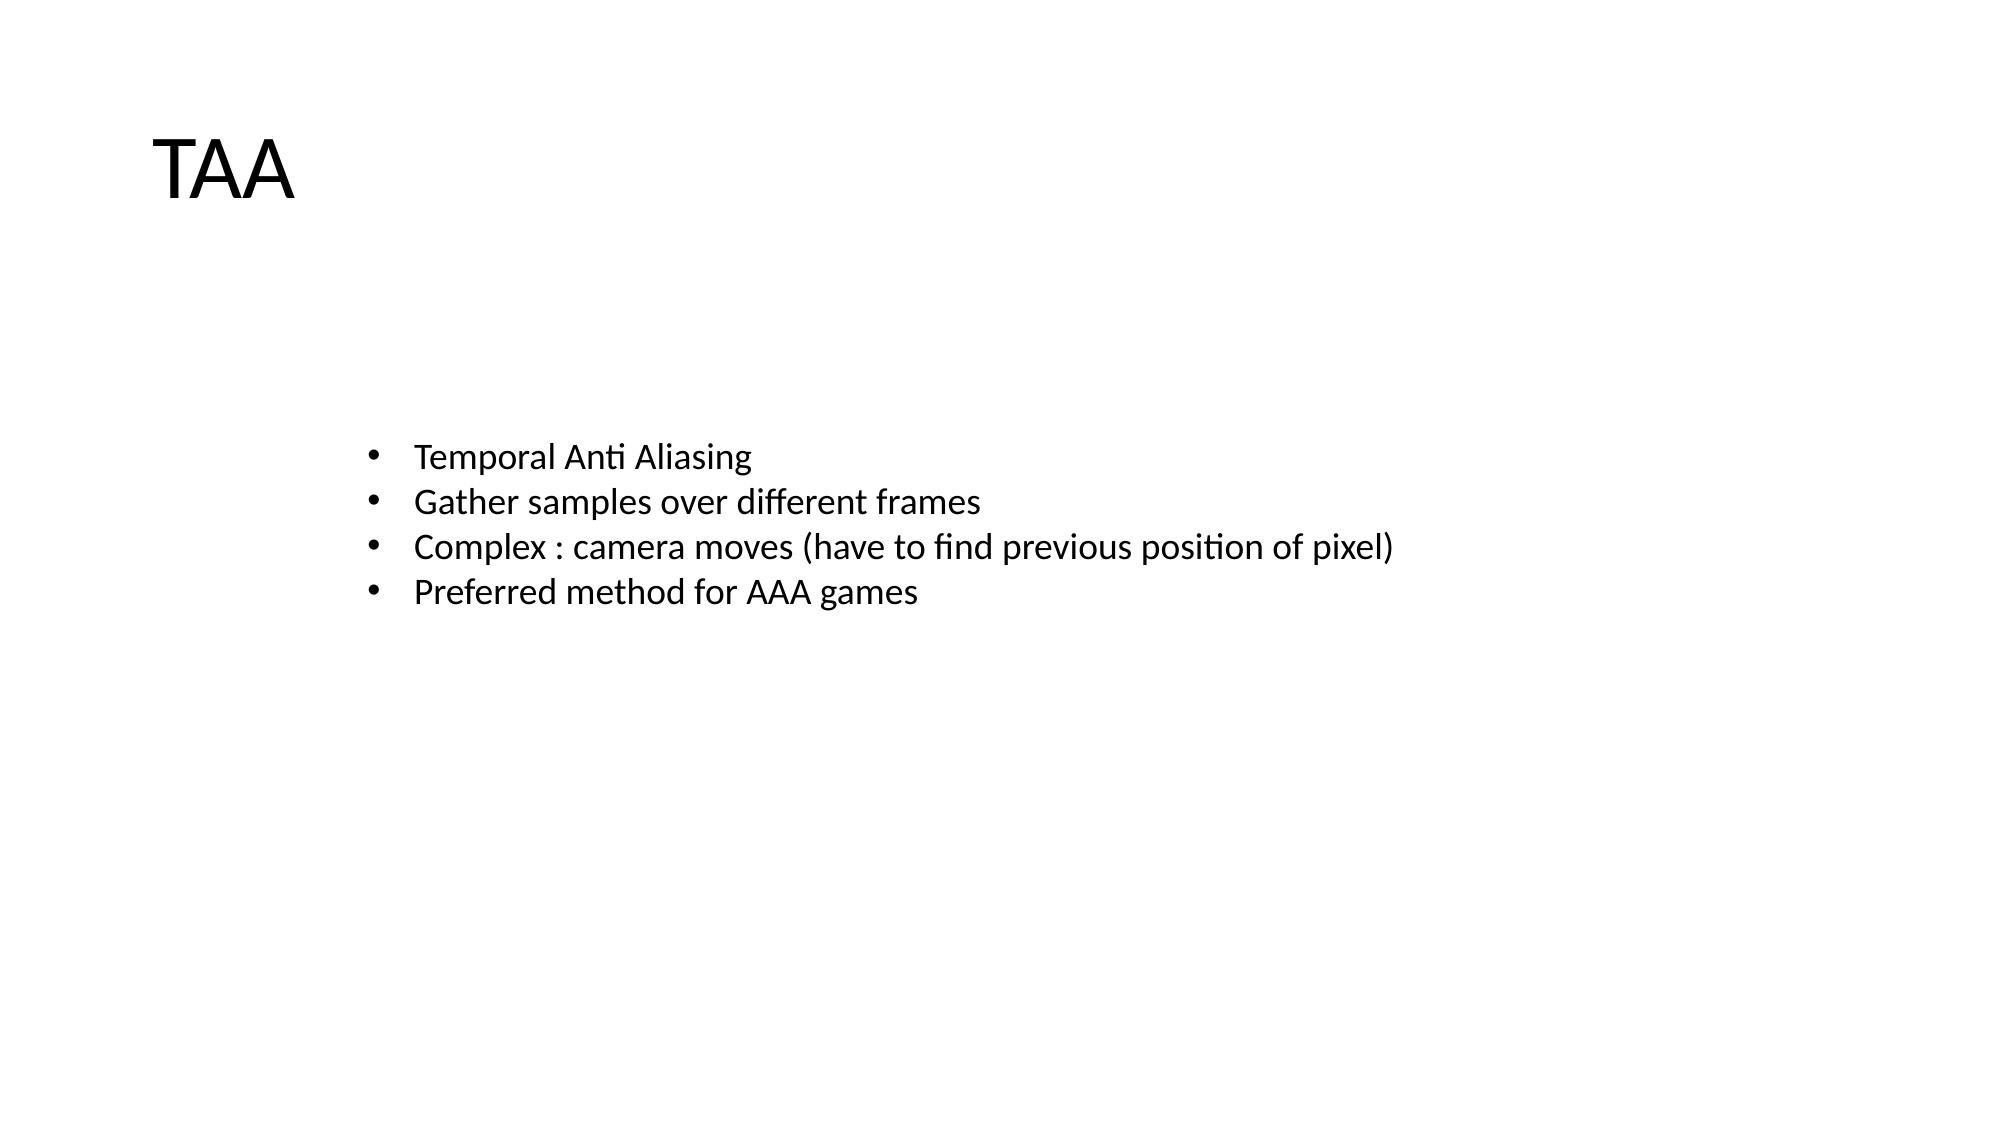

# TAA
Temporal Anti Aliasing
Gather samples over different frames
Complex : camera moves (have to find previous position of pixel)
Preferred method for AAA games